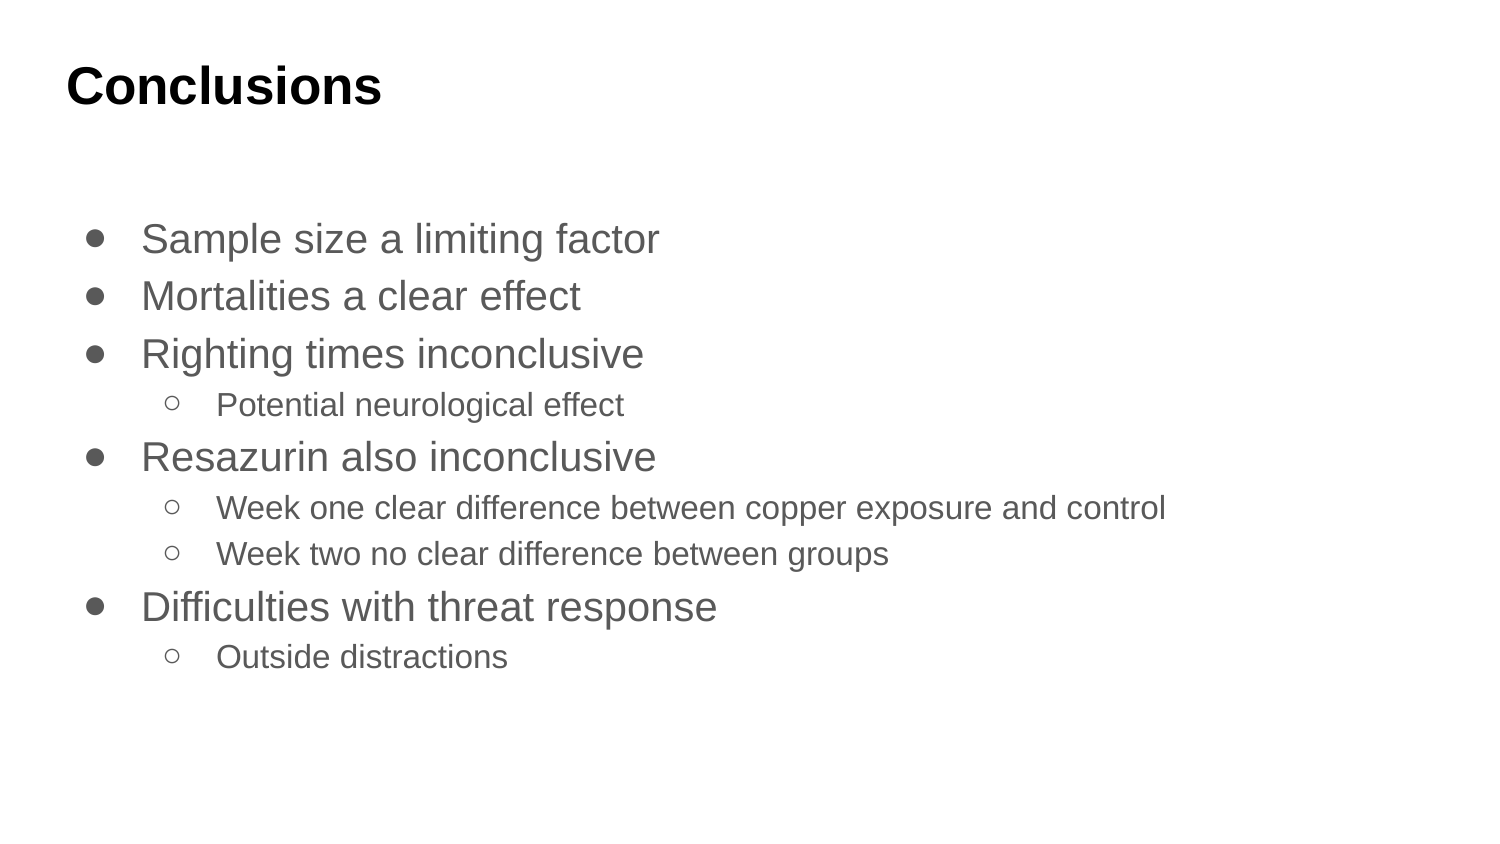

# Conclusions
Sample size a limiting factor
Mortalities a clear effect
Righting times inconclusive
Potential neurological effect
Resazurin also inconclusive
Week one clear difference between copper exposure and control
Week two no clear difference between groups
Difficulties with threat response
Outside distractions